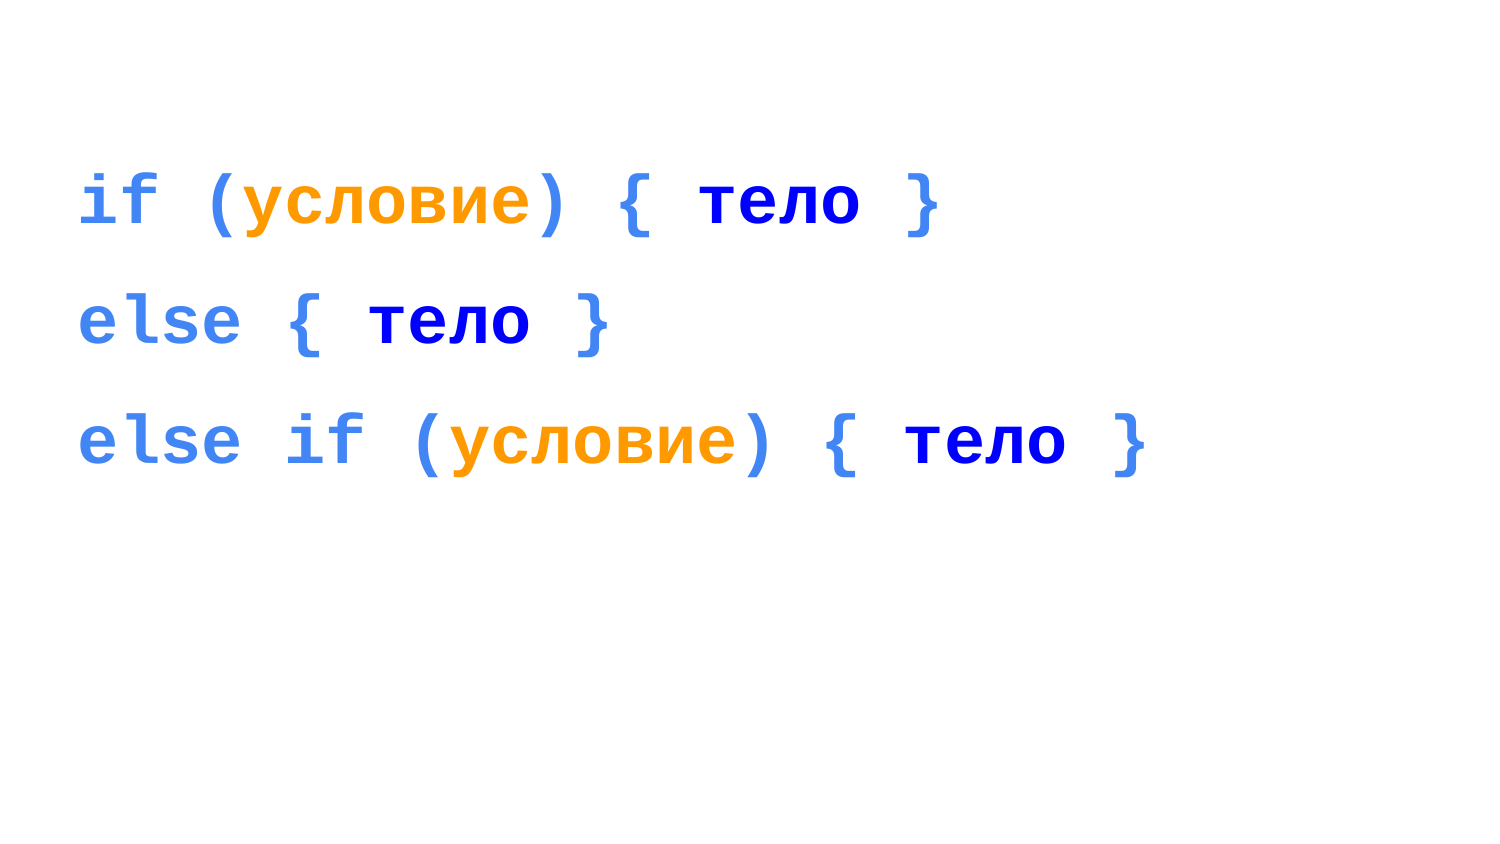

if (условие) { тело }
else { тело }
else if (условие) { тело }